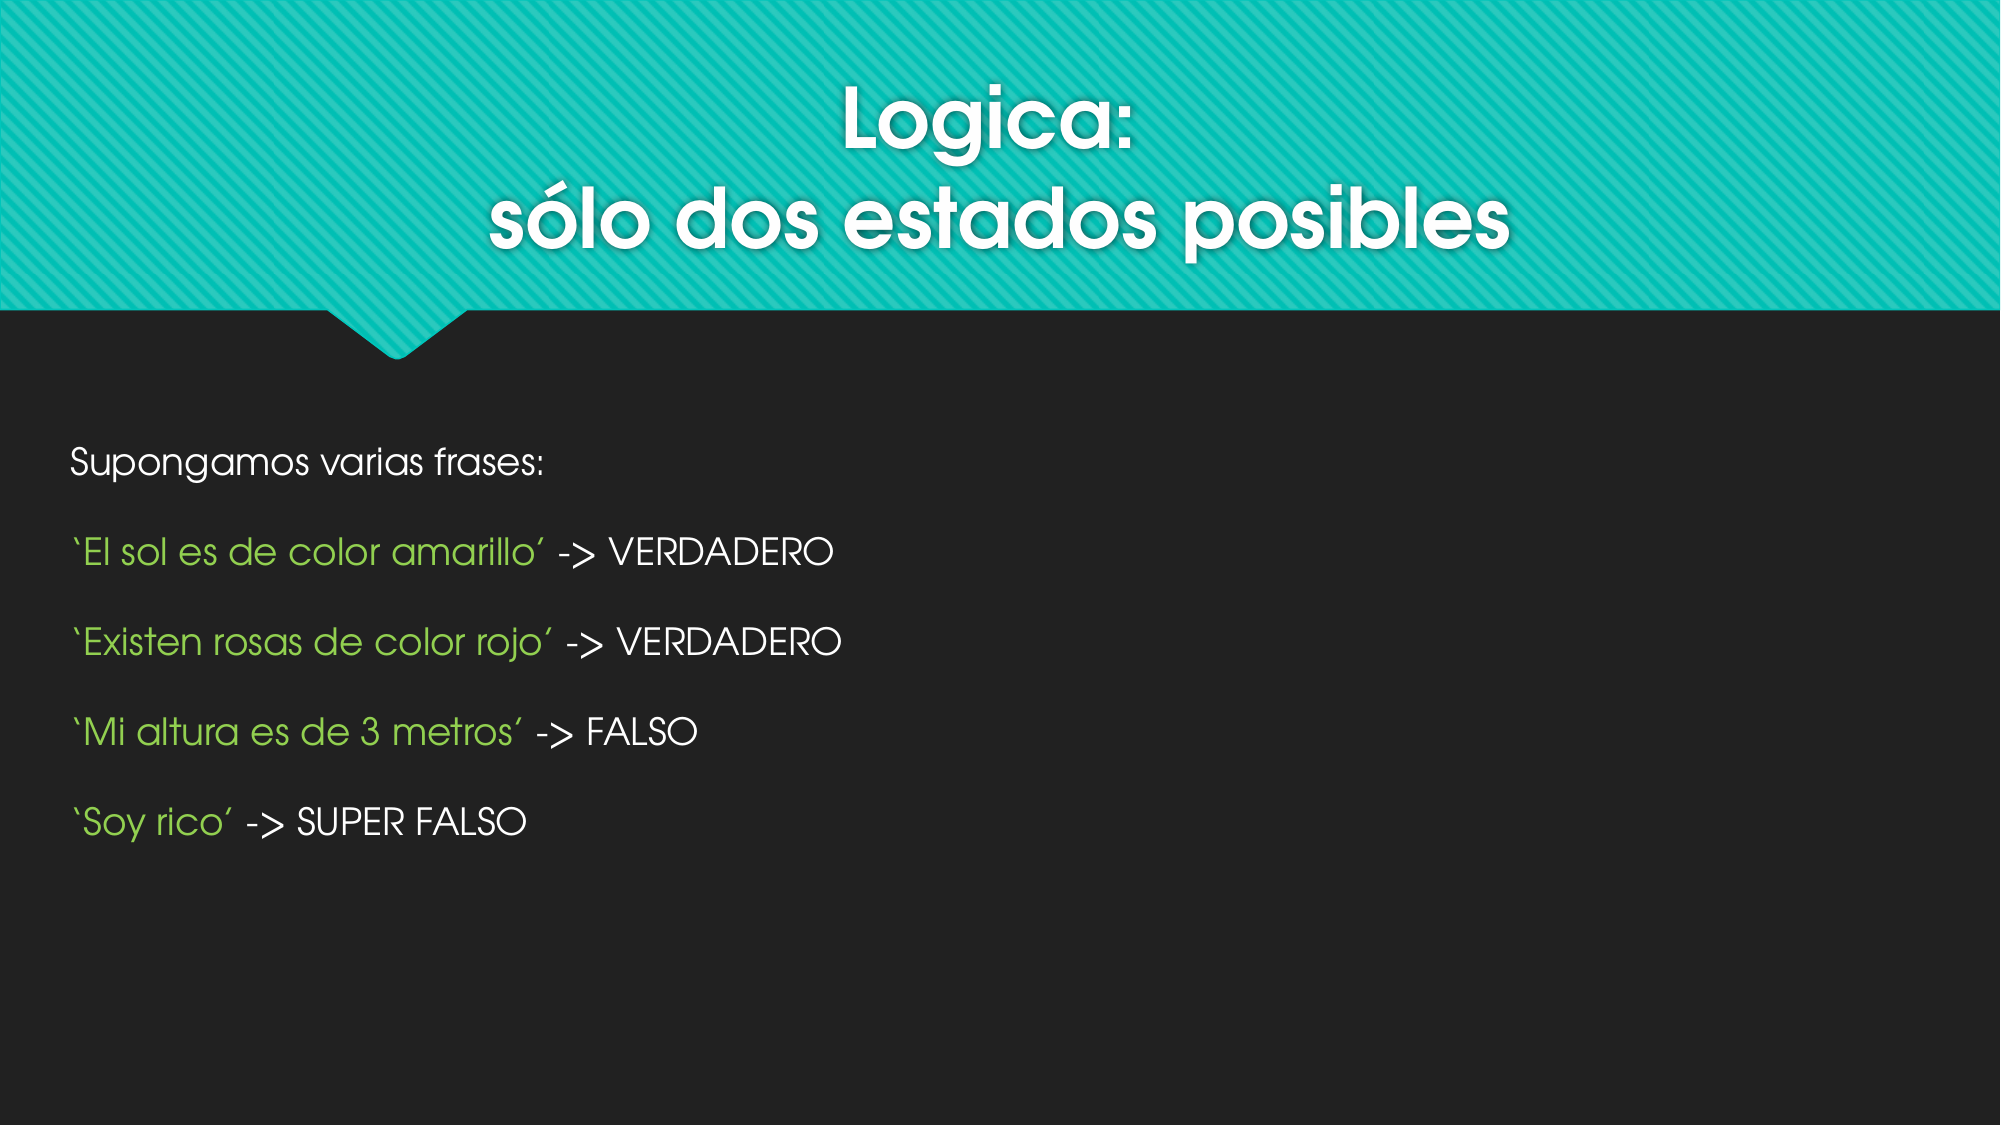

# Logica: sólo dos estados posibles
Supongamos varias frases:

‘El sol es de color amarillo’ -> VERDADERO

‘Existen rosas de color rojo’ -> VERDADERO

‘Mi altura es de 3 metros’ -> FALSO

‘Soy rico’ -> SUPER FALSO